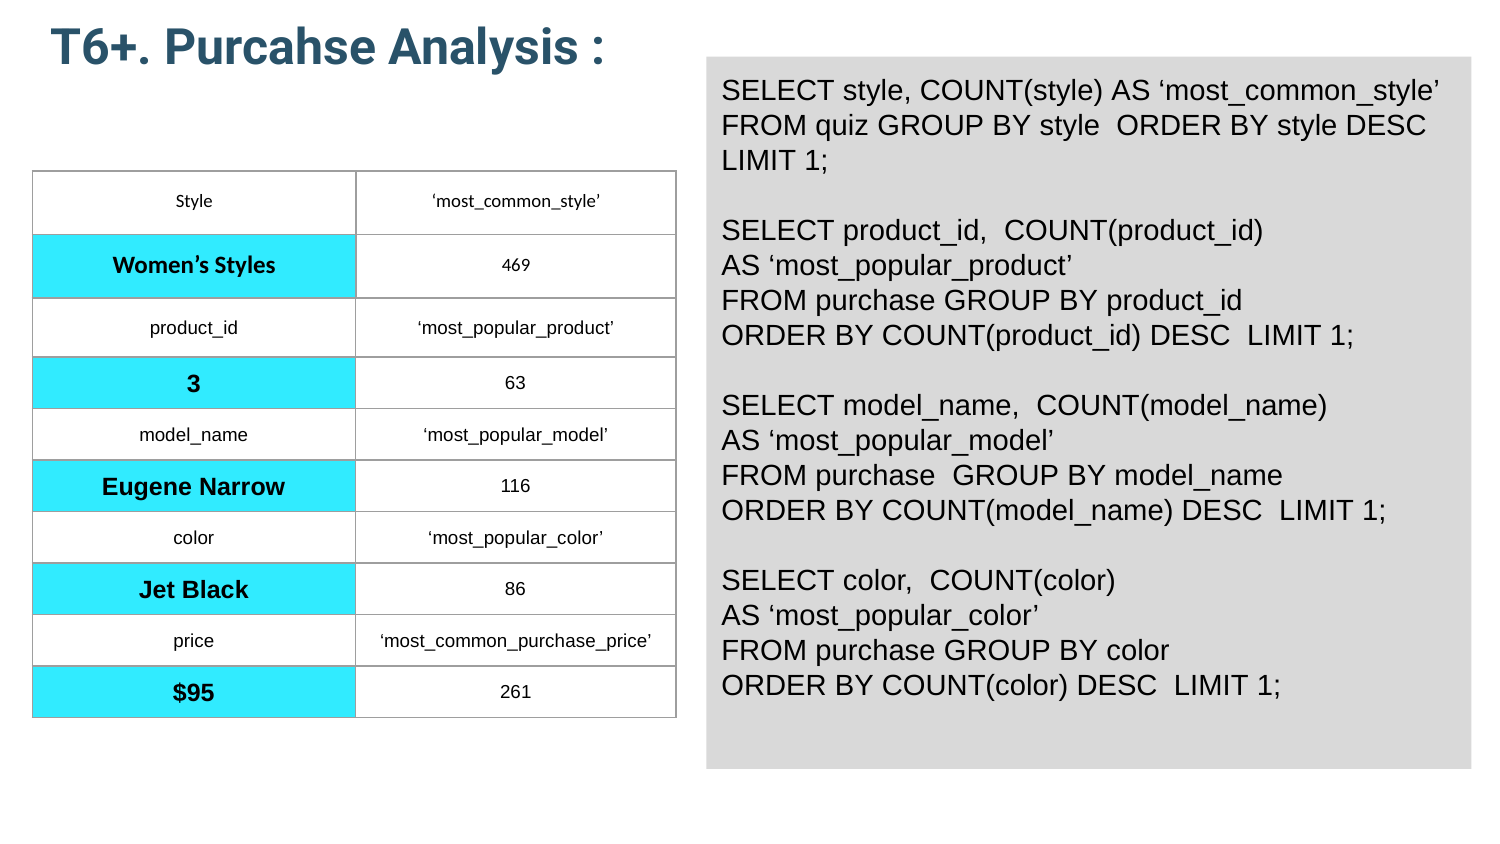

T6+. Purcahse Analysis :

SELECT style, COUNT(style) AS ‘most_common_style’
FROM quiz GROUP BY style  ORDER BY style DESC  LIMIT 1;

SELECT product_id,  COUNT(product_id)
AS ‘most_popular_product’
FROM purchase GROUP BY product_id  ORDER BY COUNT(product_id) DESC  LIMIT 1;

SELECT model_name,  COUNT(model_name)
AS ‘most_popular_model’
FROM purchase  GROUP BY model_name  ORDER BY COUNT(model_name) DESC  LIMIT 1;

SELECT color,  COUNT(color)
AS ‘most_popular_color’
FROM purchase GROUP BY color  ORDER BY COUNT(color) DESC  LIMIT 1;
| Style | ‘most\_common\_style’ |
| --- | --- |
| Women’s Styles | 469 |
| product\_id | ‘most\_popular\_product’ |
| --- | --- |
| 3 | 63 |
| model\_name | ‘most\_popular\_model’ |
| Eugene Narrow | 116 |
| color | ‘most\_popular\_color’ |
| Jet Black | 86 |
| price | ‘most\_common\_purchase\_price’ |
| $95 | 261 |